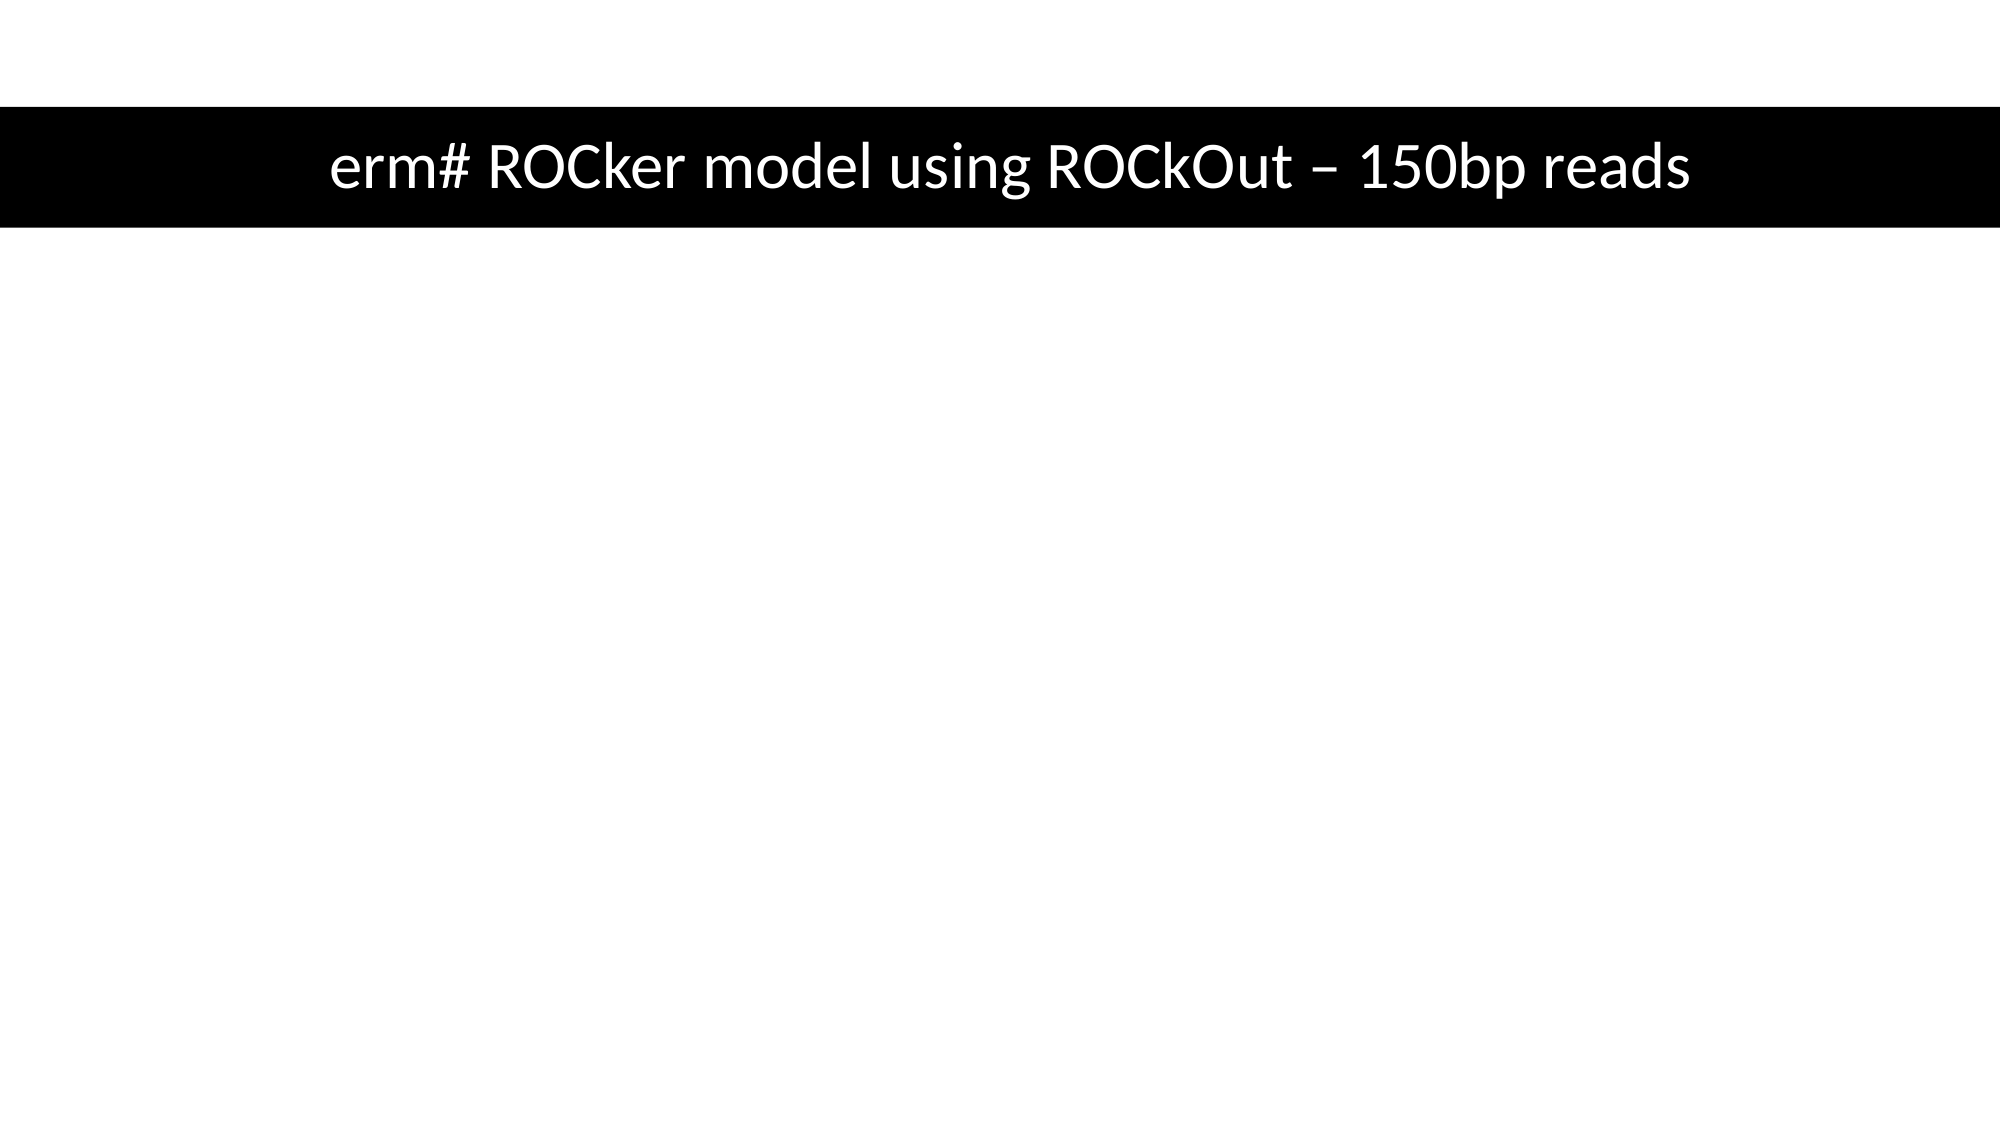

erm# ROCker model using ROCkOut – 150bp reads